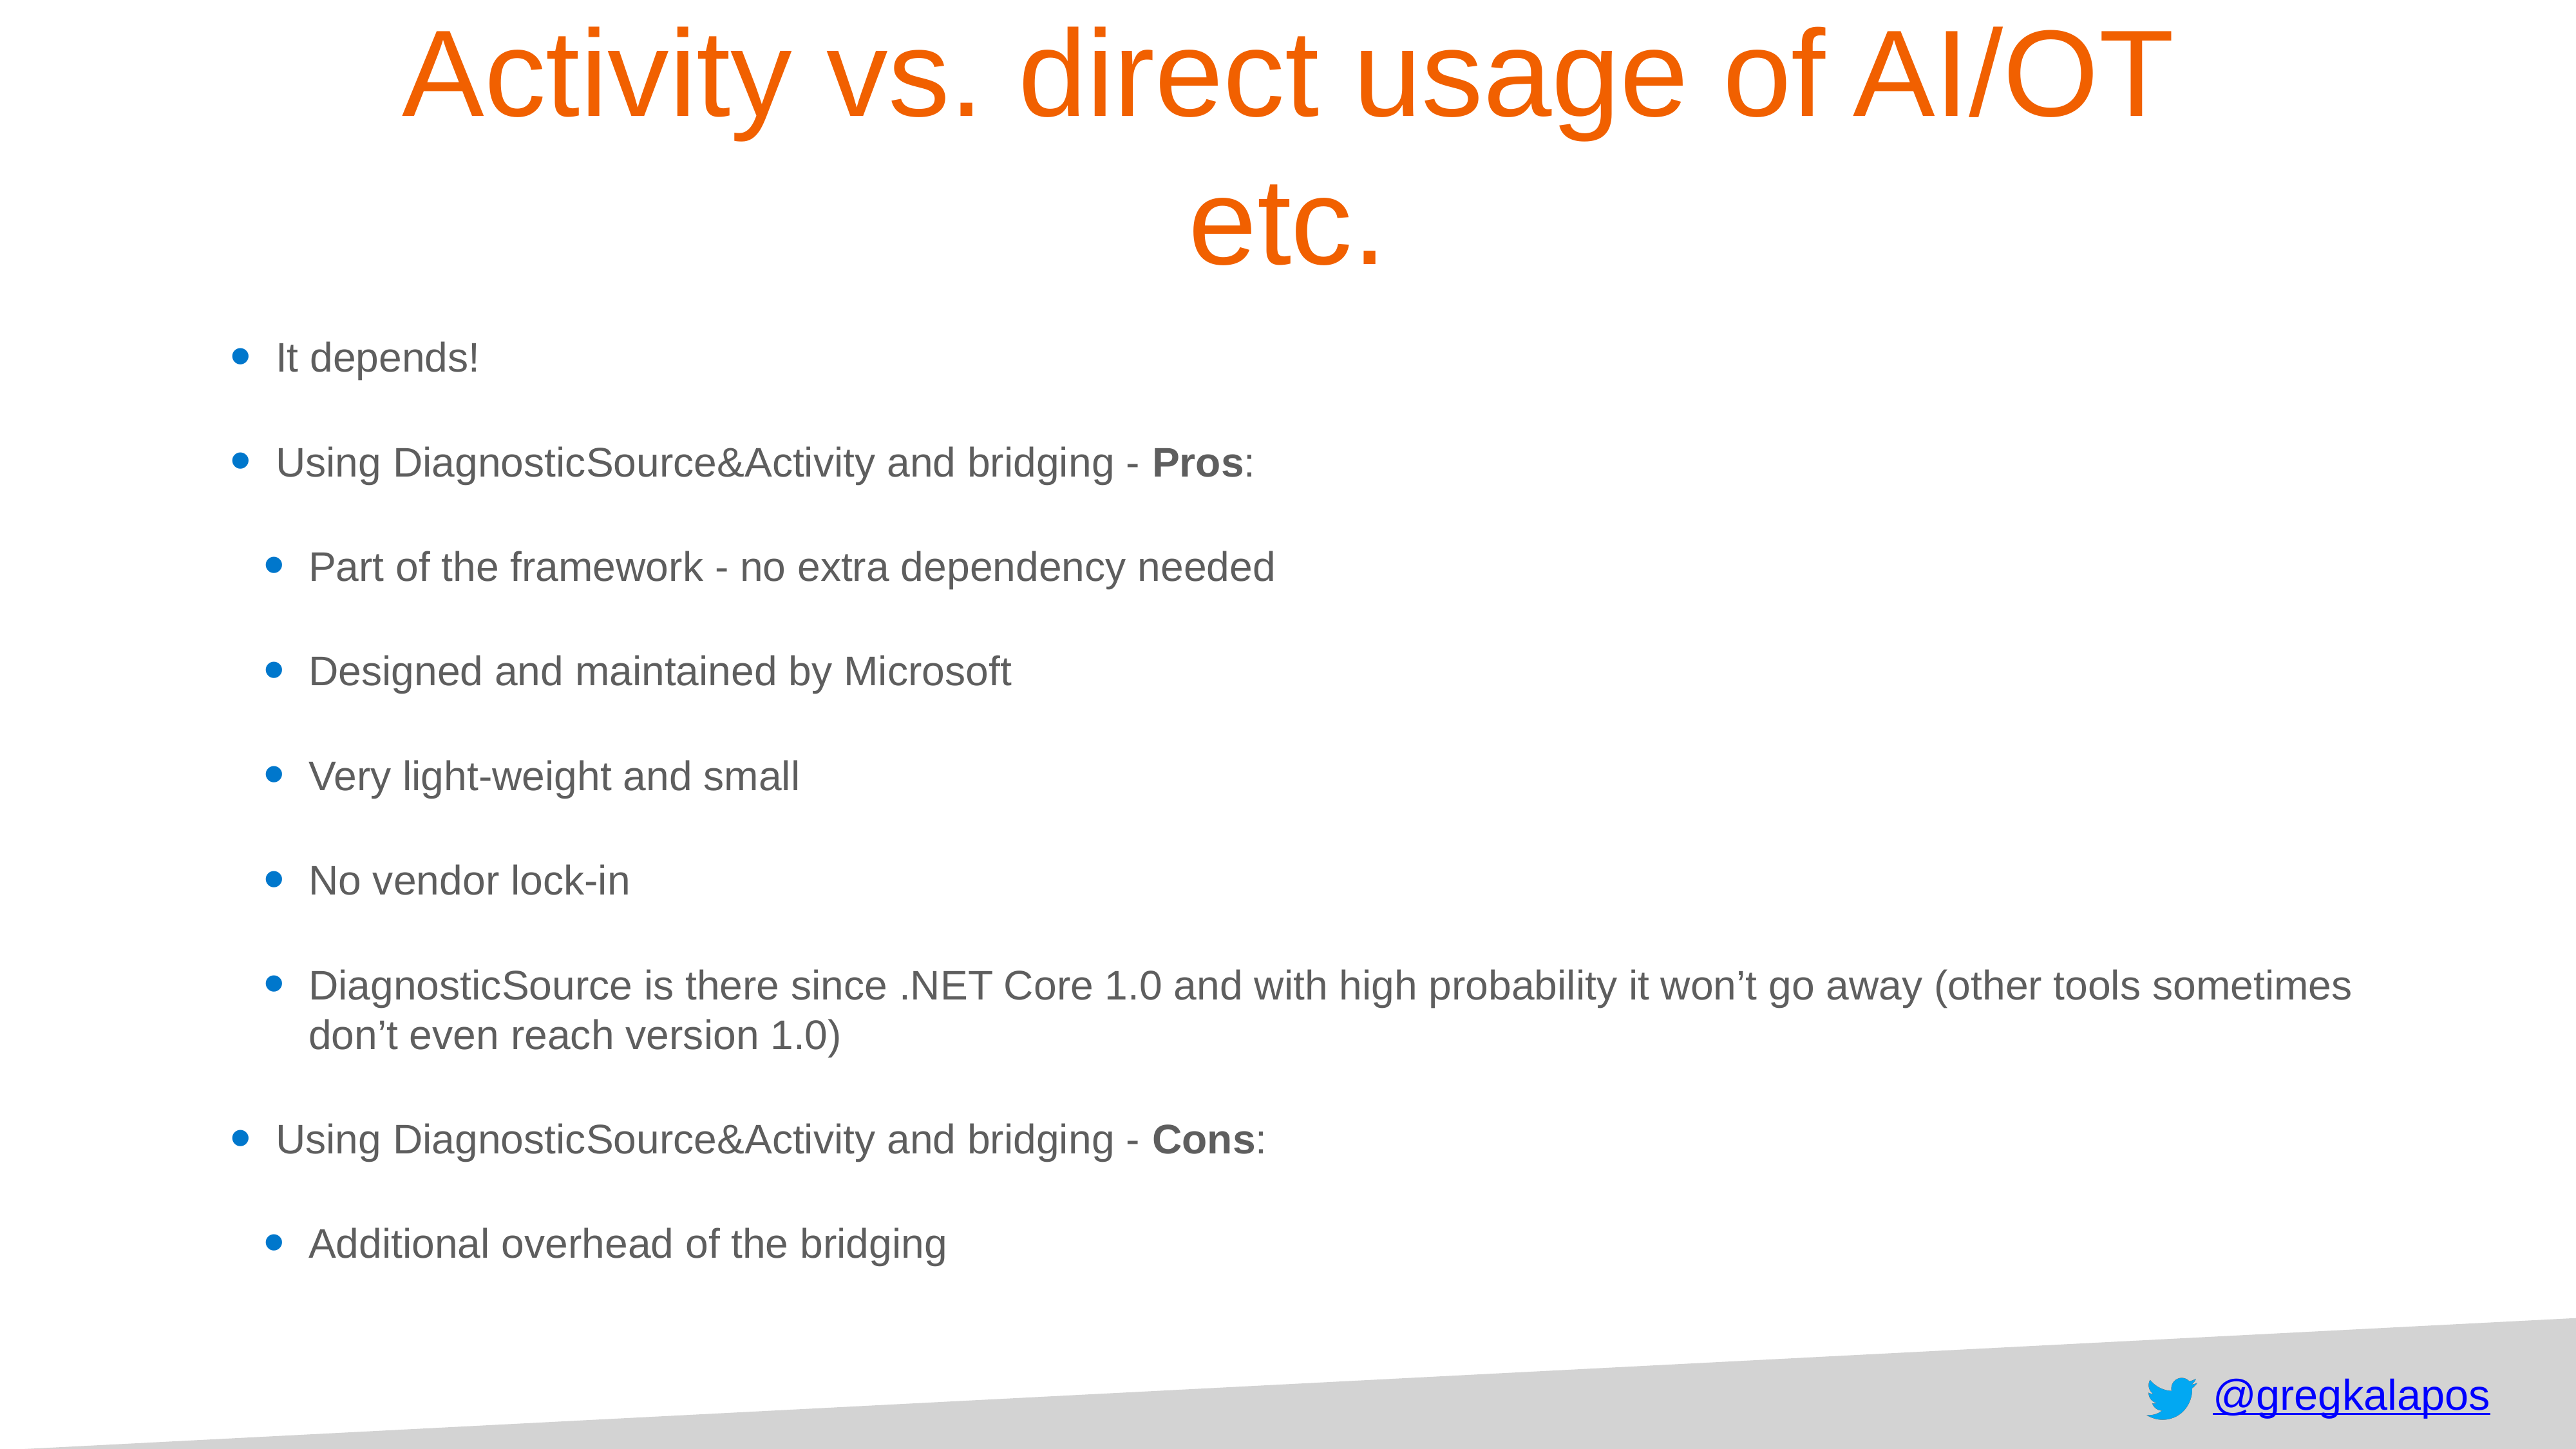

# Activity vs. direct usage of AI/OT etc.
It depends!
Using DiagnosticSource&Activity and bridging - Pros:
Part of the framework - no extra dependency needed
Designed and maintained by Microsoft
Very light-weight and small
No vendor lock-in
DiagnosticSource is there since .NET Core 1.0 and with high probability it won’t go away (other tools sometimes don’t even reach version 1.0)
Using DiagnosticSource&Activity and bridging - Cons:
Additional overhead of the bridging